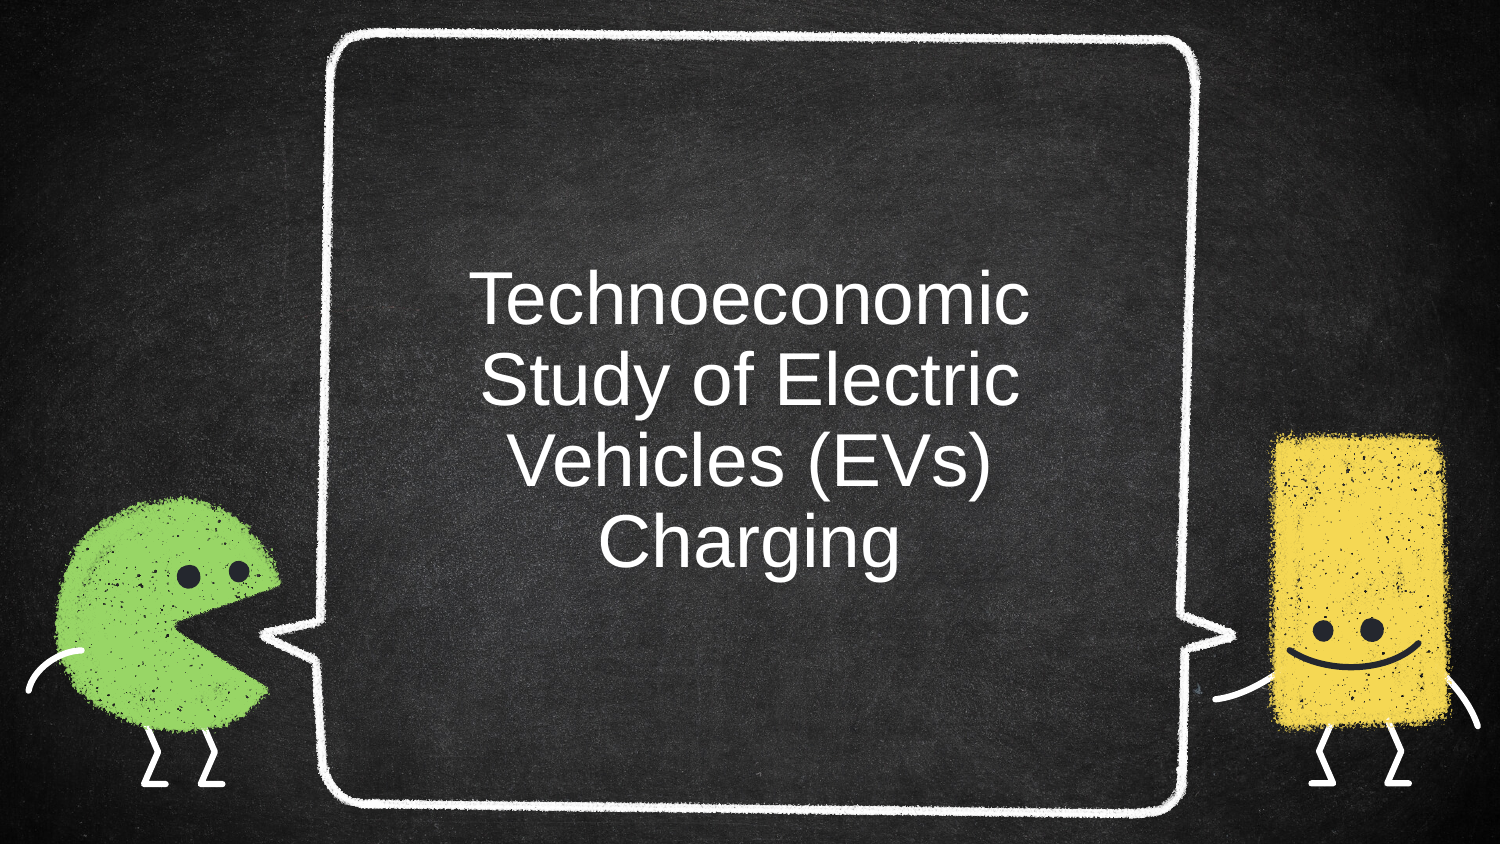

# Technoeconomic Study of Electric Vehicles (EVs) Charging